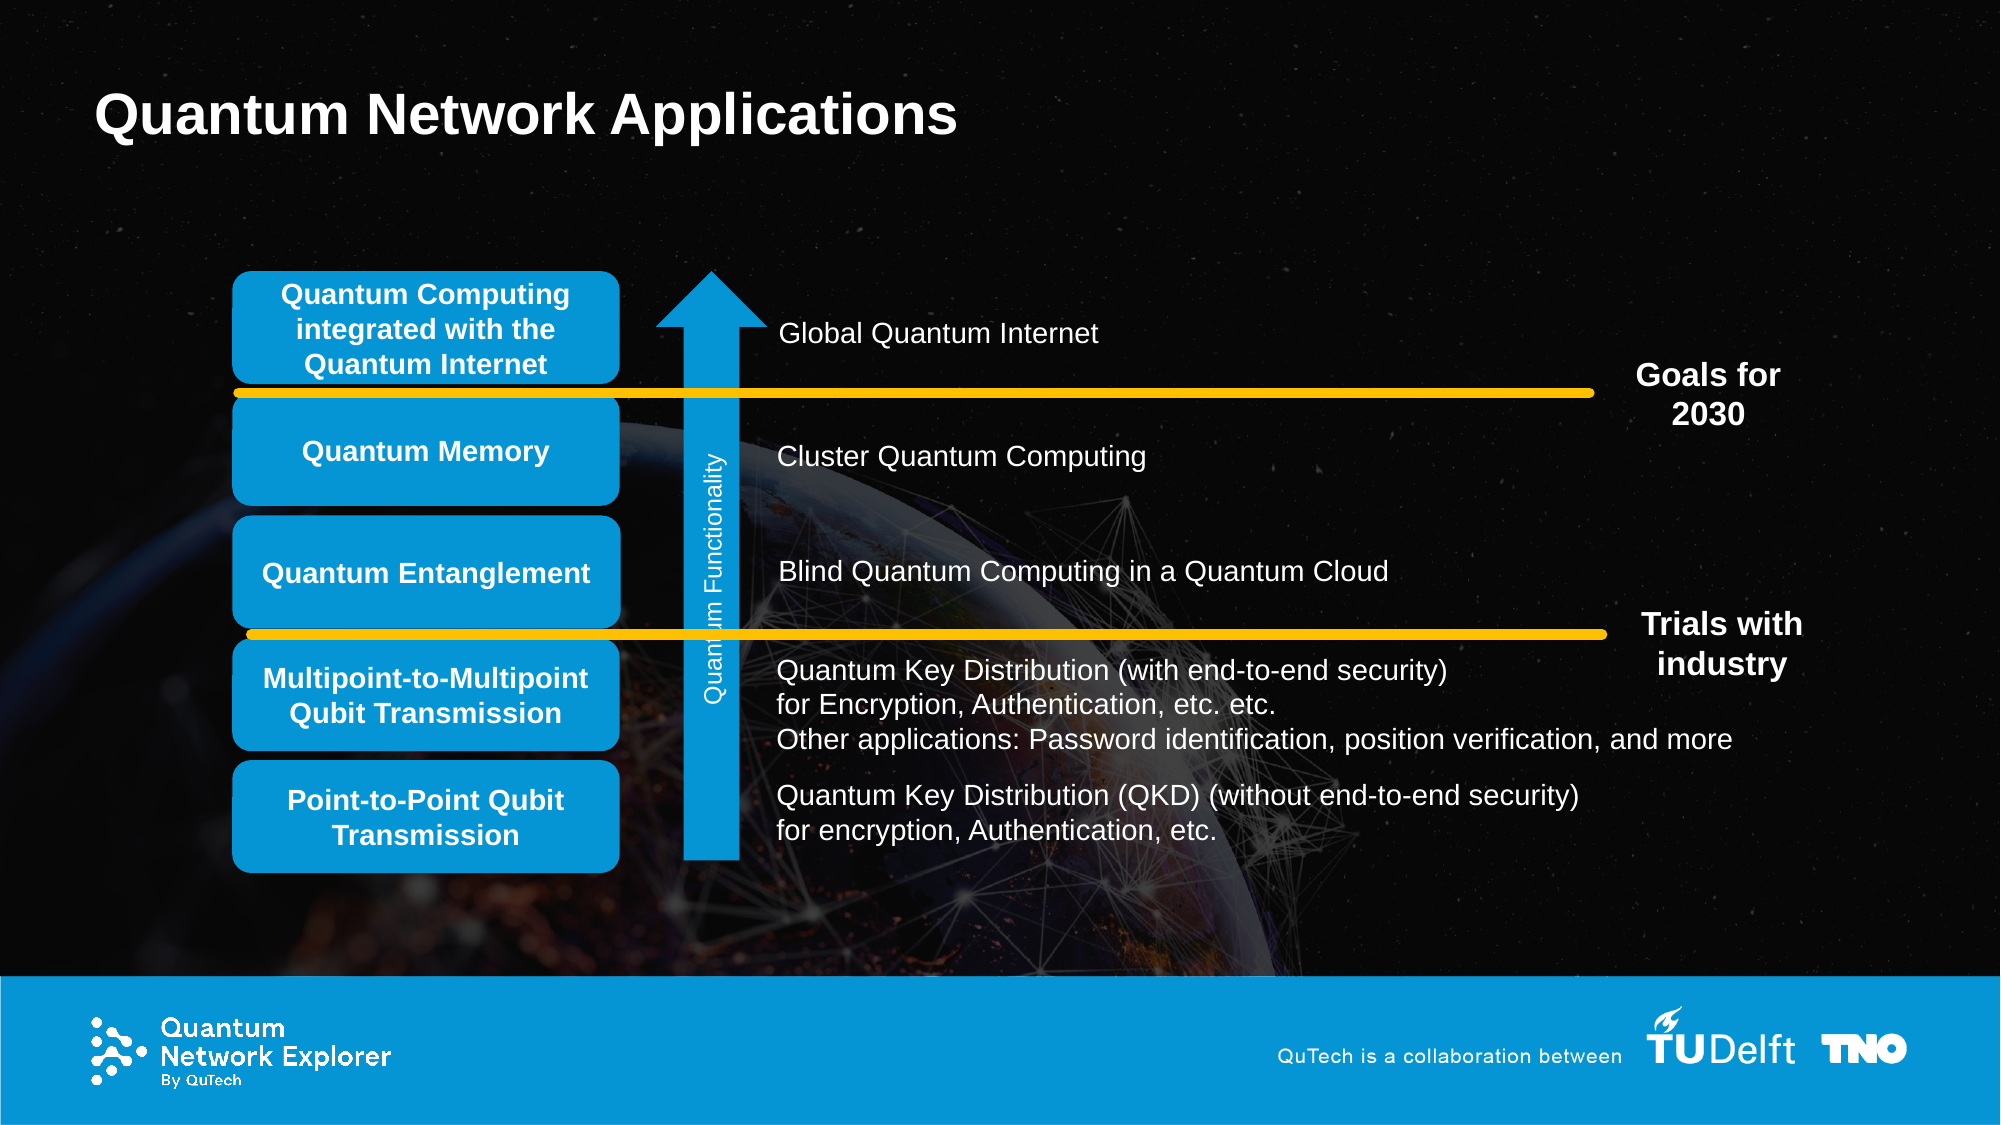

# Quantum Network Applications
Quantum Computing integrated with the Quantum Internet
Quantum Functionality
Global Quantum Internet
Goals for 2030
Quantum Memory
Cluster Quantum Computing
Quantum Entanglement
Blind Quantum Computing in a Quantum Cloud
Trials with industry
Multipoint-to-Multipoint Qubit Transmission
Quantum Key Distribution (with end-to-end security)
for Encryption, Authentication, etc. etc.
Other applications: Password identification, position verification, and more
Point-to-Point Qubit Transmission
Quantum Key Distribution (QKD) (without end-to-end security)
for encryption, Authentication, etc.